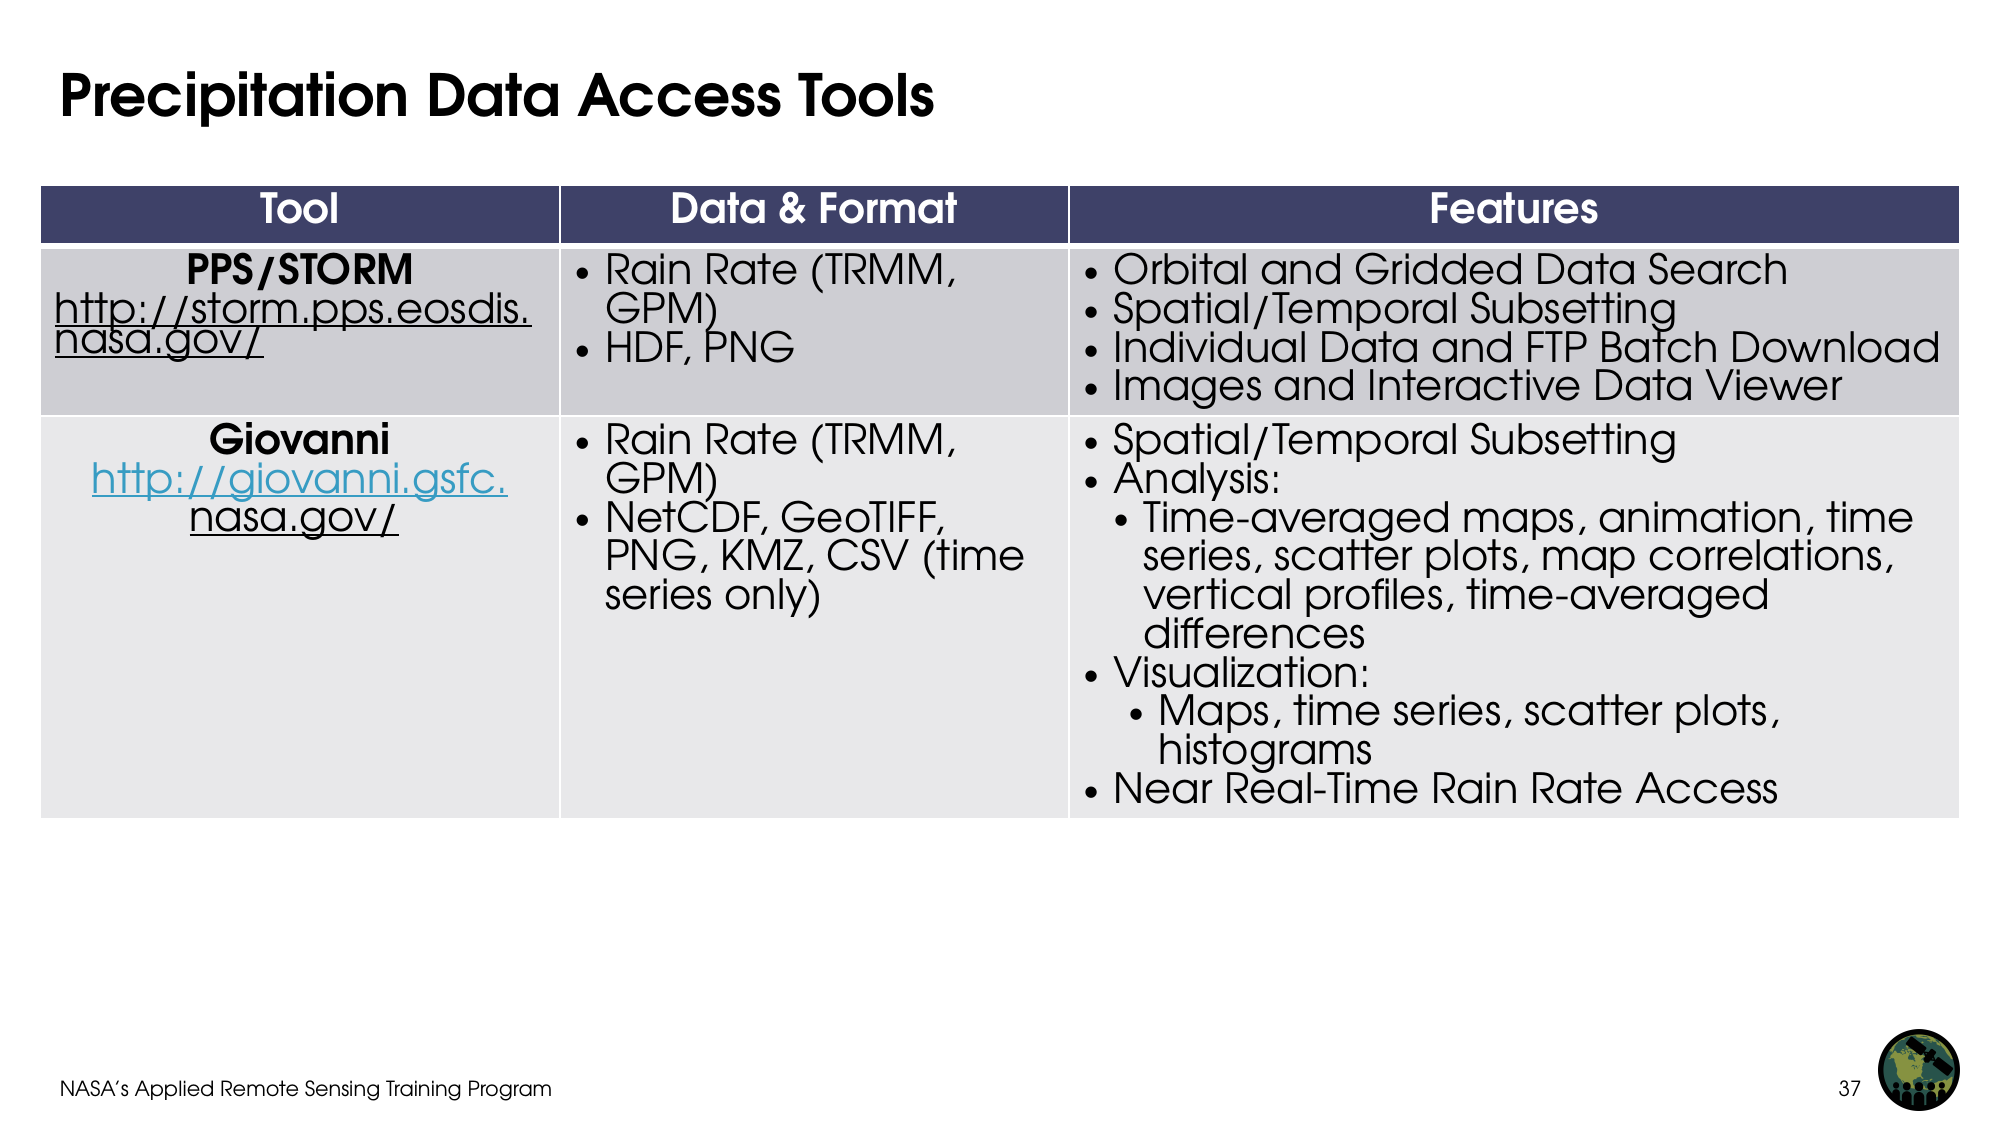

# Precipitation Data Access Tools
| Tool | Data & Format | Features |
| --- | --- | --- |
| PPS/STORM http://storm.pps.eosdis.nasa.gov/ | Rain Rate (TRMM, GPM) HDF, PNG | Orbital and Gridded Data Search Spatial/Temporal Subsetting Individual Data and FTP Batch Download Images and Interactive Data Viewer |
| Giovanni http://giovanni.gsfc. nasa.gov/ | Rain Rate (TRMM, GPM) NetCDF, GeoTIFF, PNG, KMZ, CSV (time series only) | Spatial/Temporal Subsetting Analysis: Time-averaged maps, animation, time series, scatter plots, map correlations, vertical profiles, time-averaged differences Visualization: Maps, time series, scatter plots, histograms Near Real-Time Rain Rate Access |